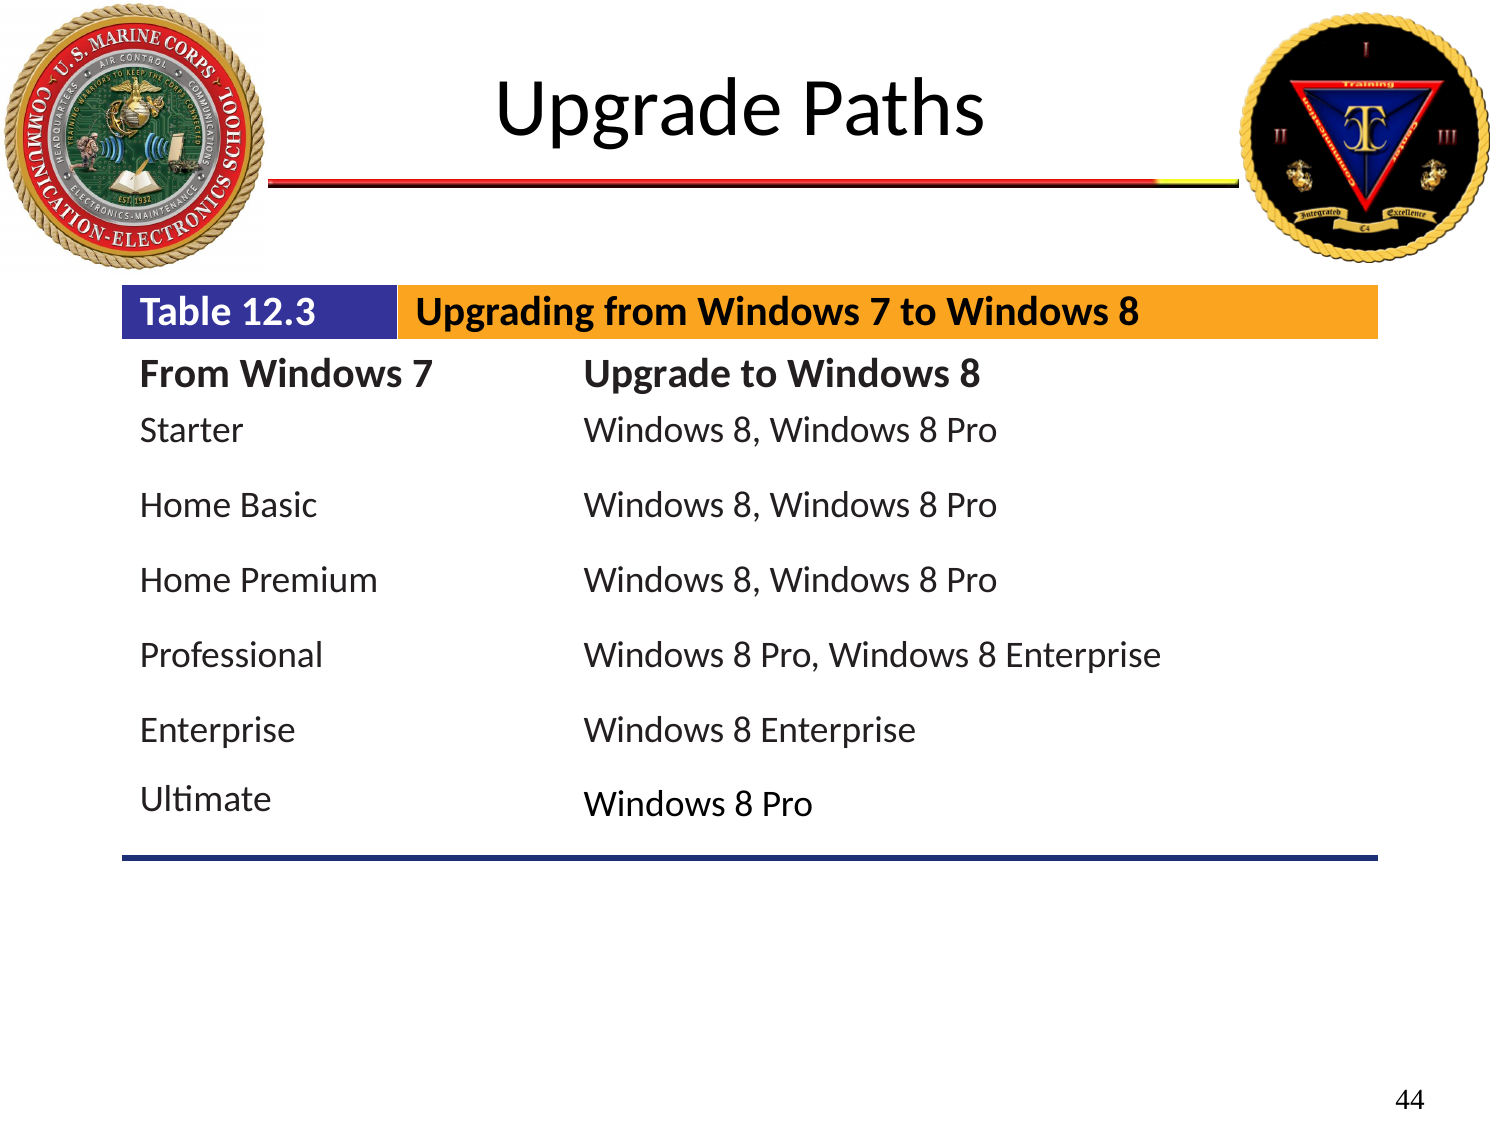

# Upgrade Paths
| Table 12.3 | Upgrading from Windows 7 to Windows 8 |  |
| --- | --- | --- |
| From Windows 7 |  | Upgrade to Windows 8 |
| Starter |  | Windows 8, Windows 8 Pro |
| Home Basic |  | Windows 8, Windows 8 Pro |
| Home Premium |  | Windows 8, Windows 8 Pro |
| Professional |  | Windows 8 Pro, Windows 8 Enterprise |
| Enterprise |  | Windows 8 Enterprise |
| Ultimate |  | Windows 8 Pro |